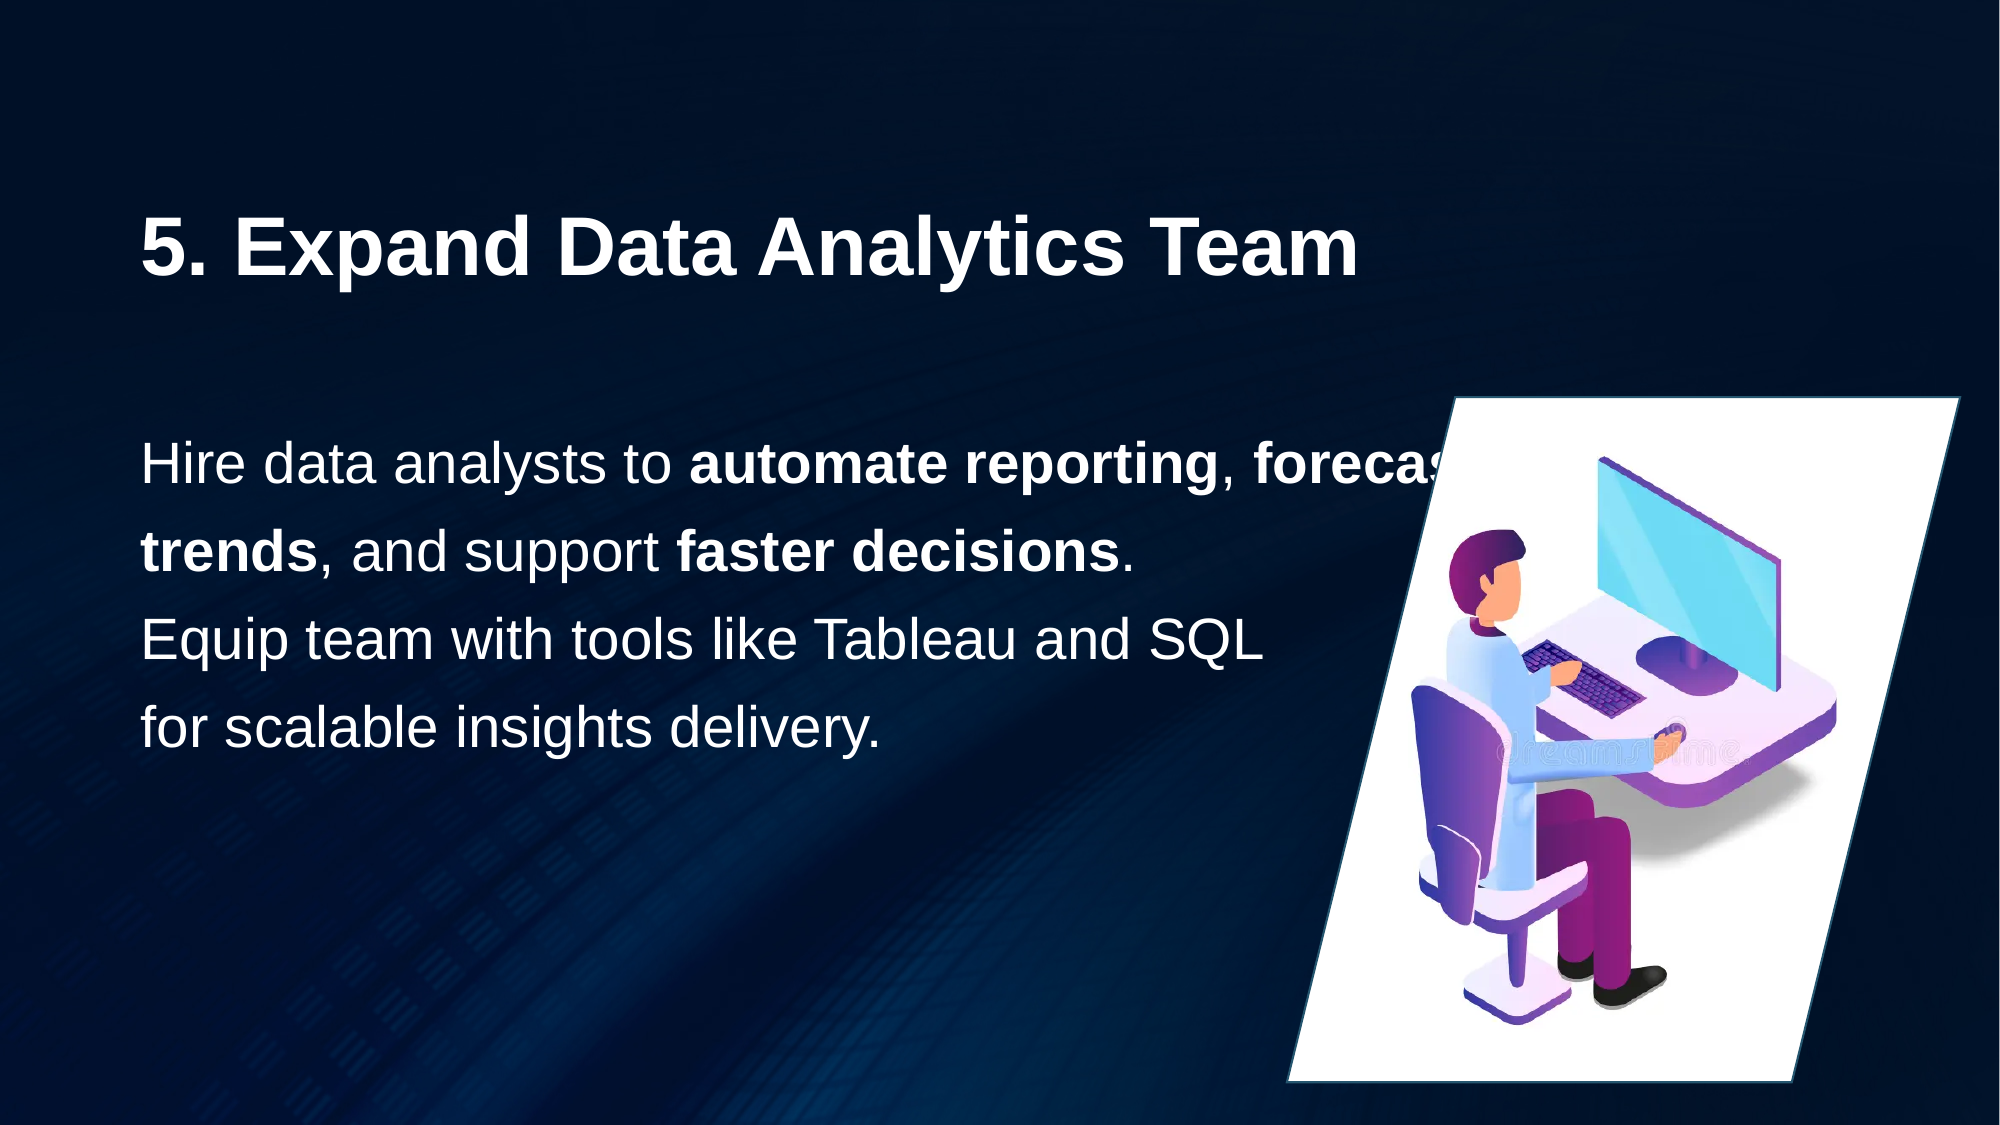

5. Expand Data Analytics Team

Hire data analysts to automate reporting, forecast
trends, and support faster decisions.
Equip team with tools like Tableau and SQL
for scalable insights delivery.